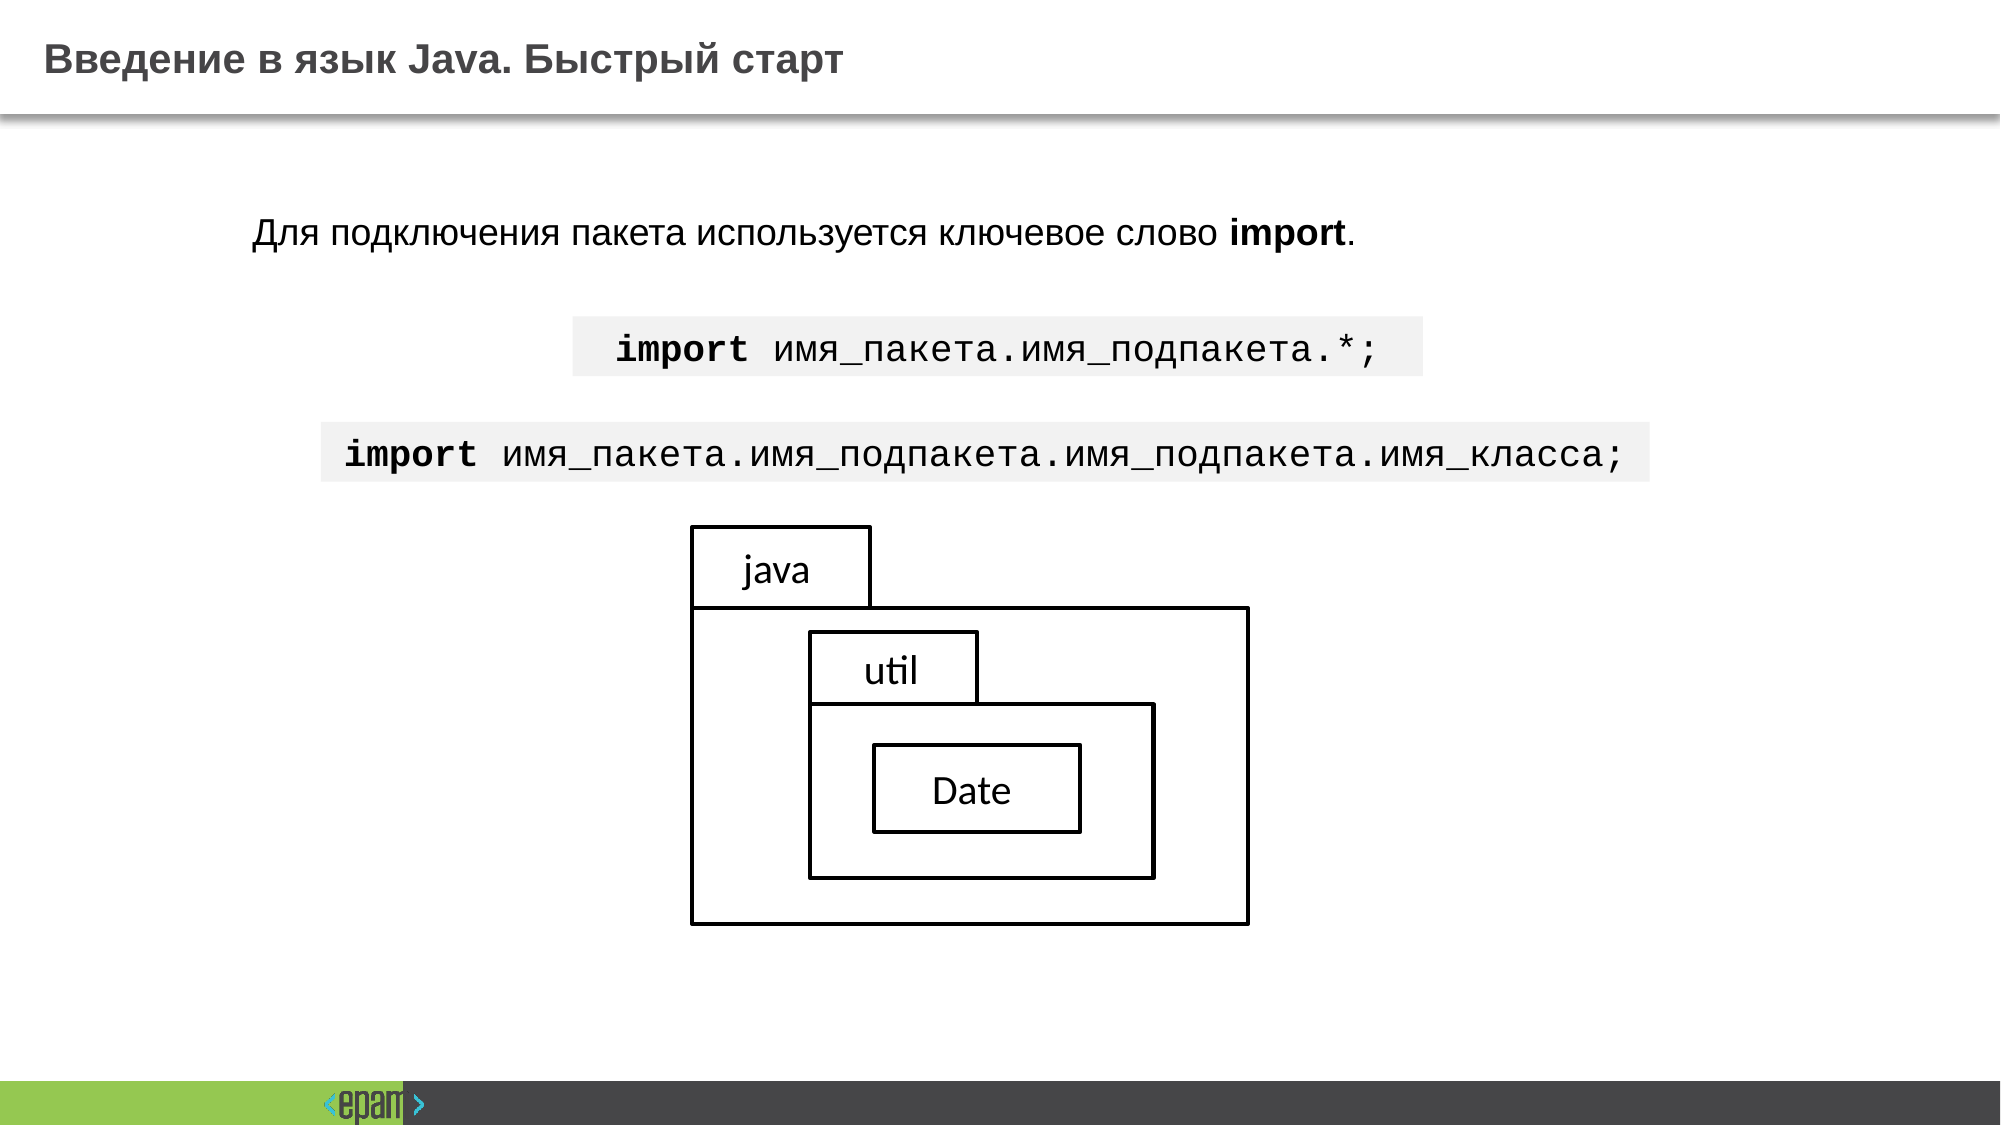

# Введение в язык Java. Быстрый старт
Для подключения пакета используется ключевое слово import.

import имя_пакета.имя_подпакета.*;
import имя_пакета.имя_подпакета.имя_подпакета.имя_класса;

java

util

Date
48
2016 © EPAM Systems, RD Dep.